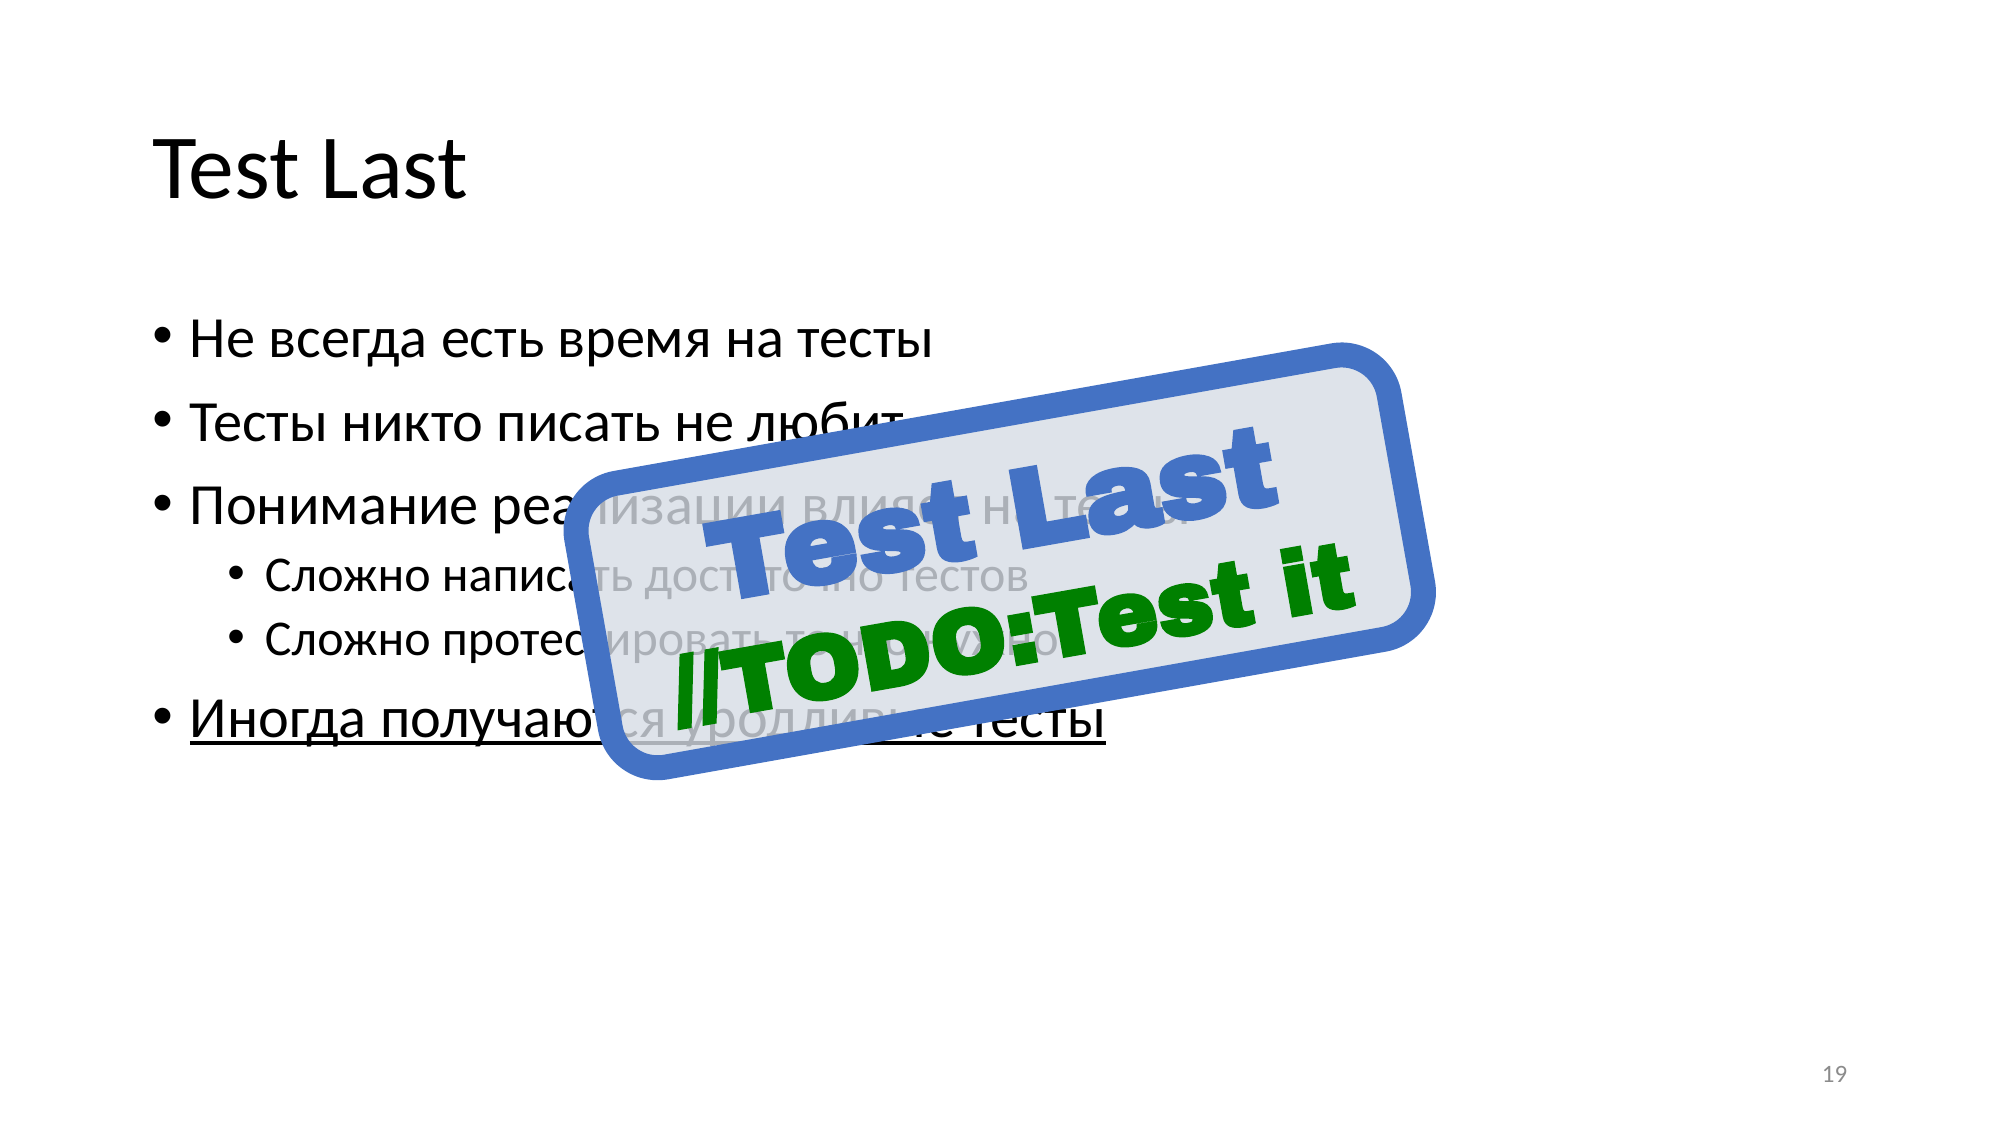

# Test Last
Не всегда есть время на тесты
Тесты никто писать не любит
Понимание реализации влияет на тесты
Сложно написать достаточно тестов
Сложно протестировать то что нужно
Иногда получаются уродливые тесты
Test Last
//TODO:Test it
19